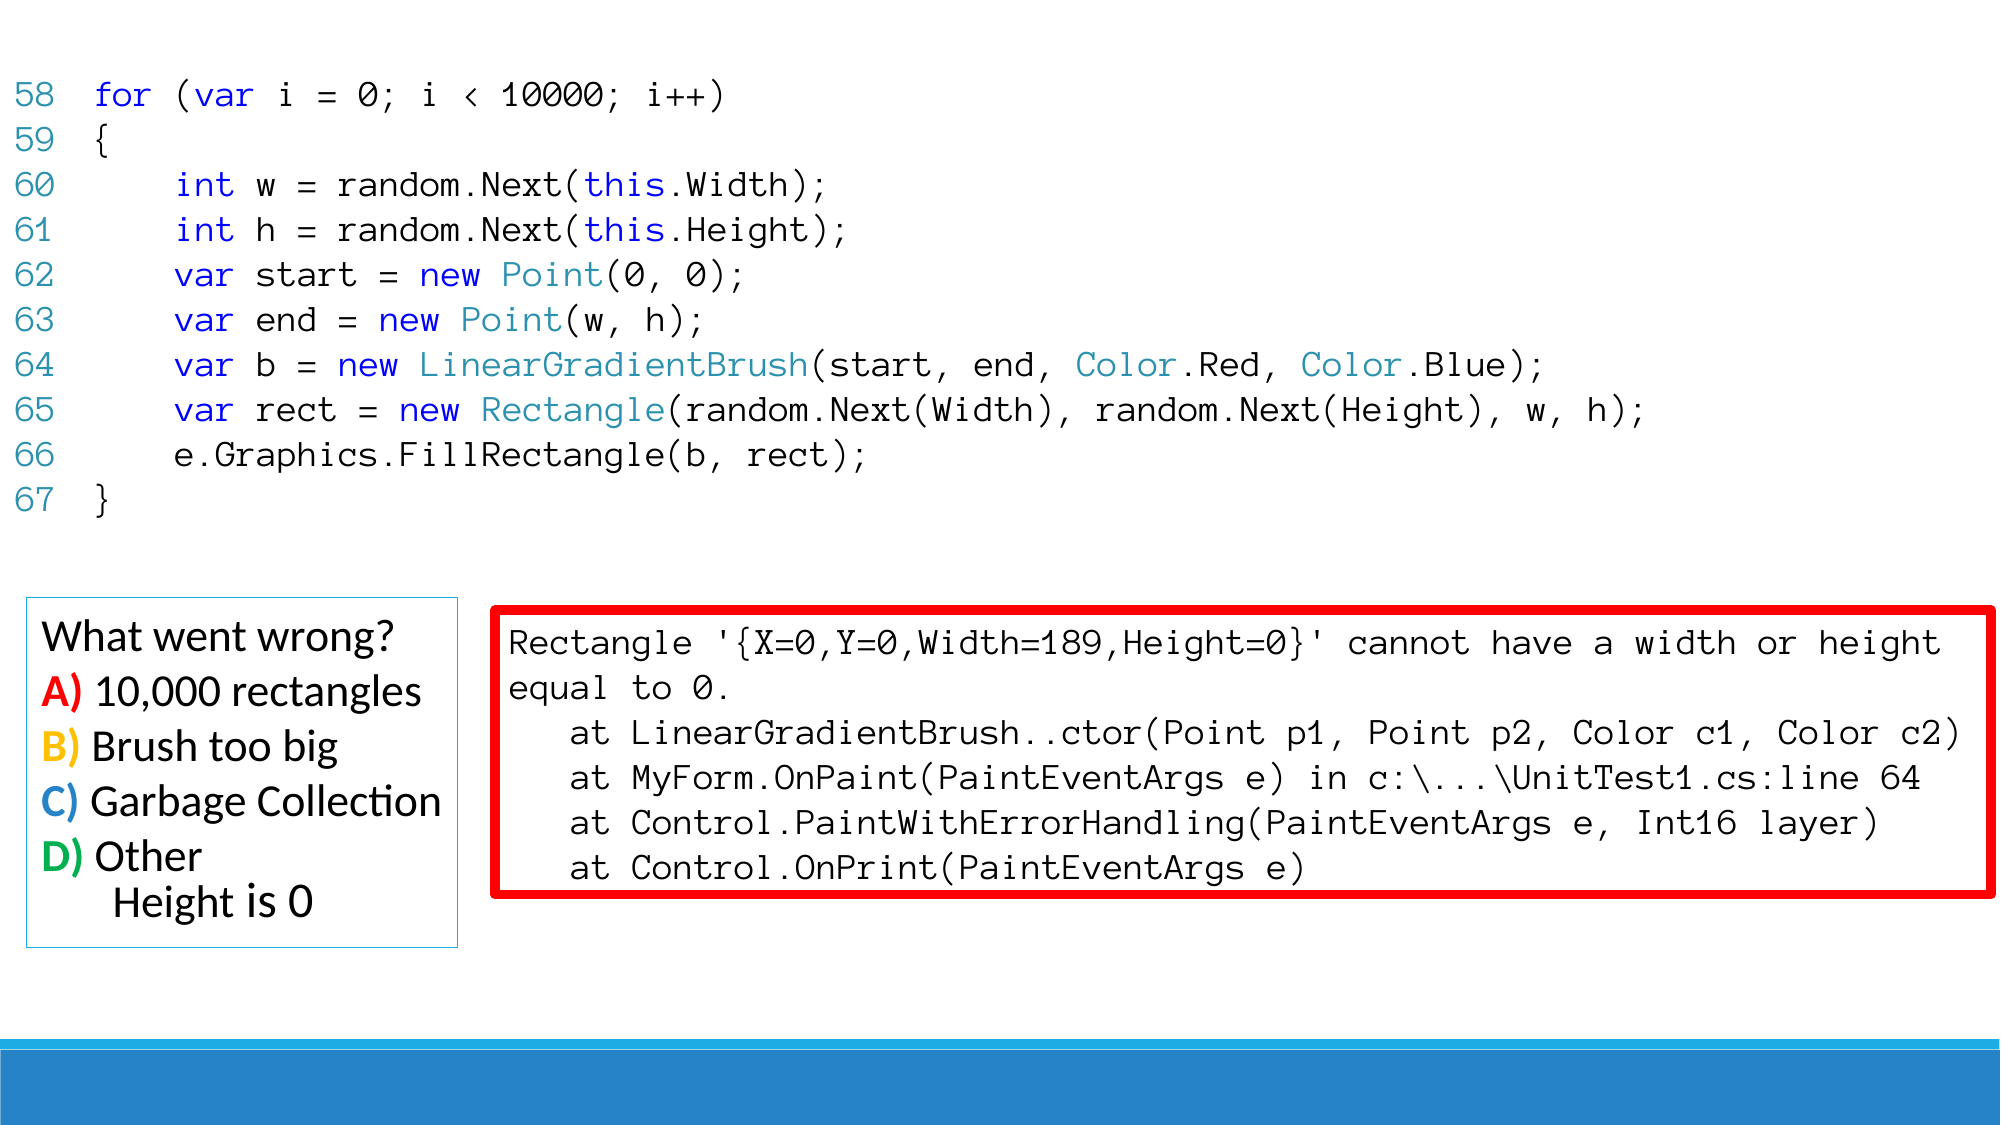

58
59
60
61
62
63
64
65
66
67
for (var i = 0; i < 10000; i++)
{
    int w = random.Next(this.Width);
    int h = random.Next(this.Height);
    var start = new Point(0, 0);
    var end = new Point(w, h);
    var b = new LinearGradientBrush(start, end, Color.Red, Color.Blue);
    var rect = new Rectangle(random.Next(Width), random.Next(Height), w, h);
    e.Graphics.FillRectangle(b, rect);
}
What went wrong?
A) 10,000 rectangles
B) Brush too big
C) Garbage Collection
D) Other

Rectangle '{X=0,Y=0,Width=189,Height=0}' cannot have a width or height equal to 0.
   at LinearGradientBrush..ctor(Point p1, Point p2, Color c1, Color c2)
   at MyForm.OnPaint(PaintEventArgs e) in c:\...\UnitTest1.cs:line 64
   at Control.PaintWithErrorHandling(PaintEventArgs e, Int16 layer)
   at Control.OnPrint(PaintEventArgs e)
Height is 0